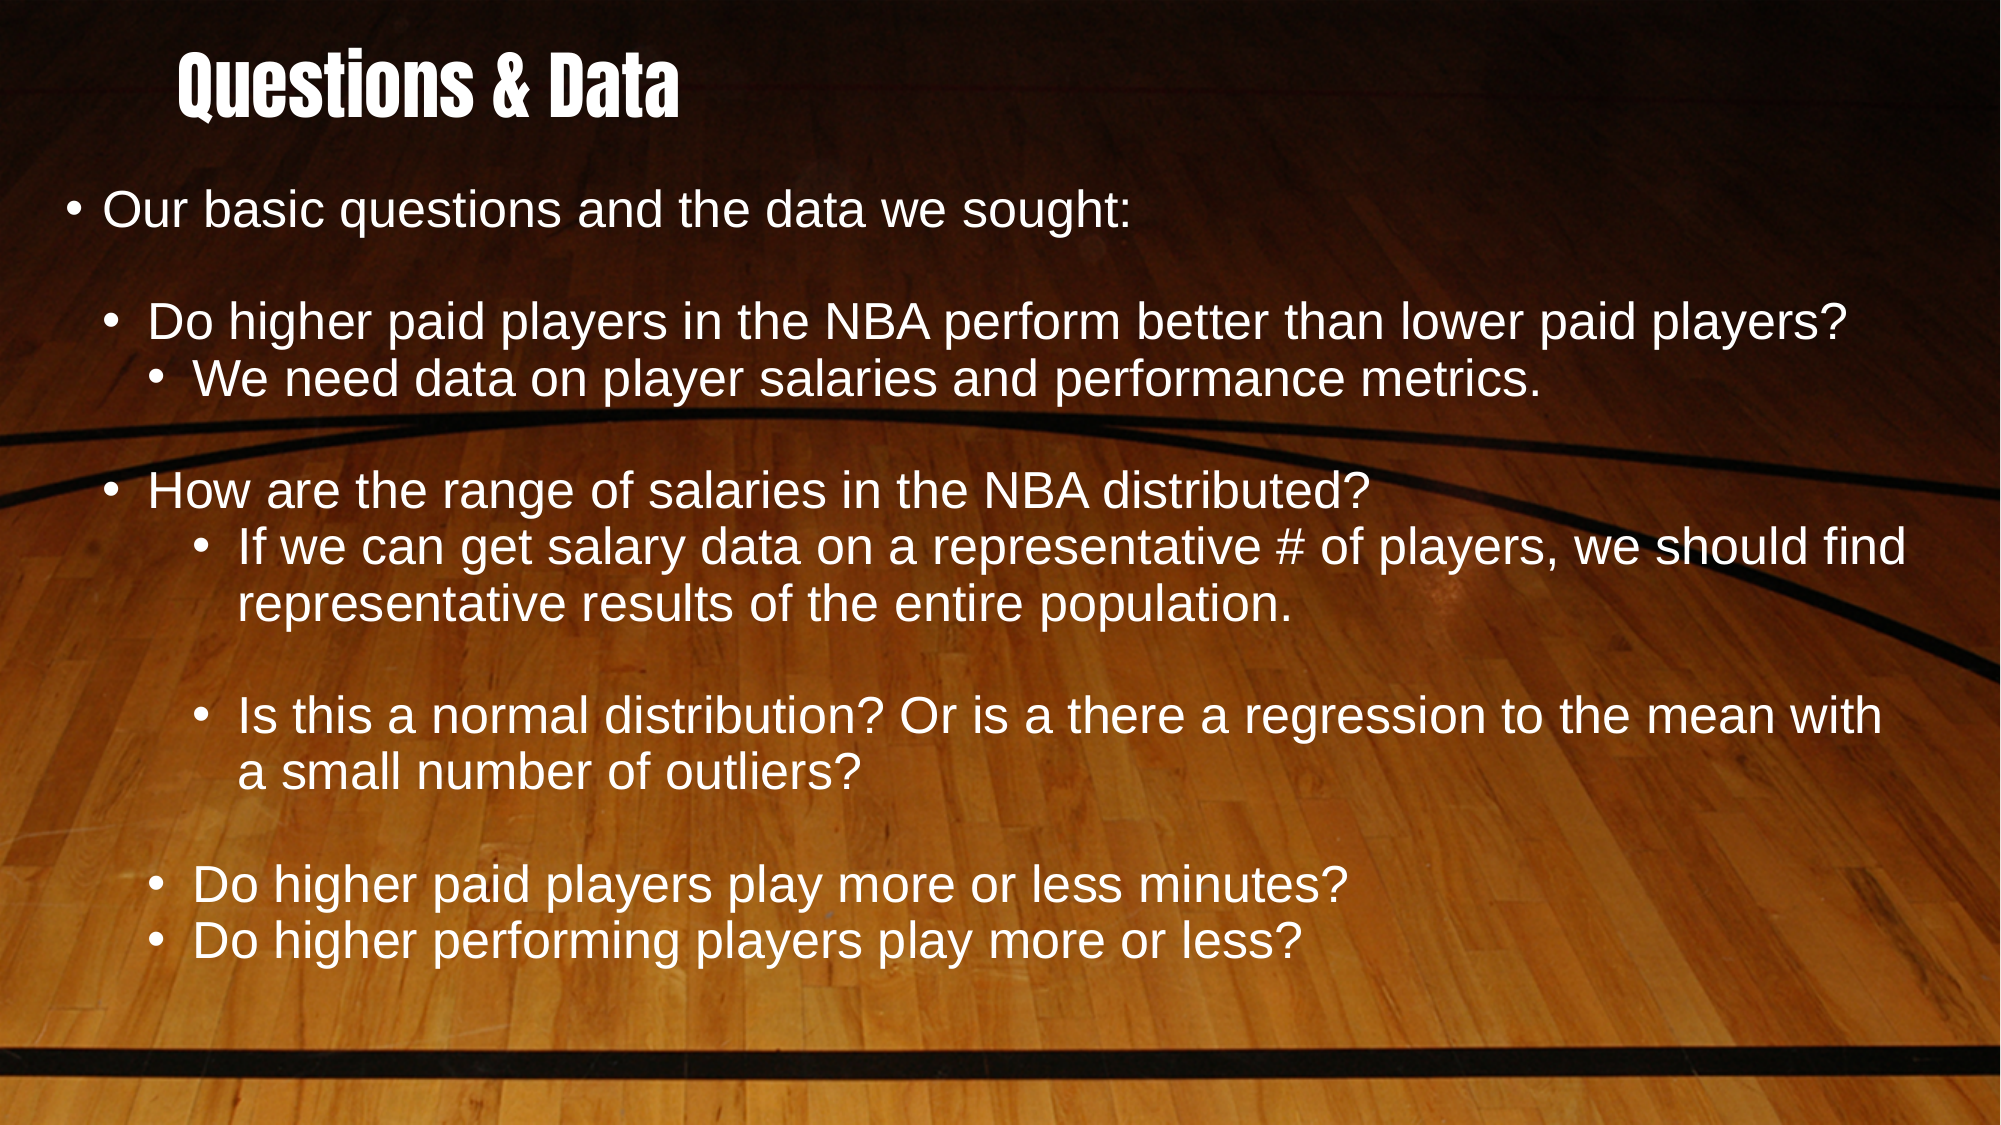

# Questions & Data
Our basic questions and the data we sought:

Do higher paid players in the NBA perform better than lower paid players?
We need data on player salaries and performance metrics.

How are the range of salaries in the NBA distributed?
If we can get salary data on a representative # of players, we should find representative results of the entire population.

Is this a normal distribution? Or is a there a regression to the mean with a small number of outliers?

Do higher paid players play more or less minutes?
Do higher performing players play more or less?